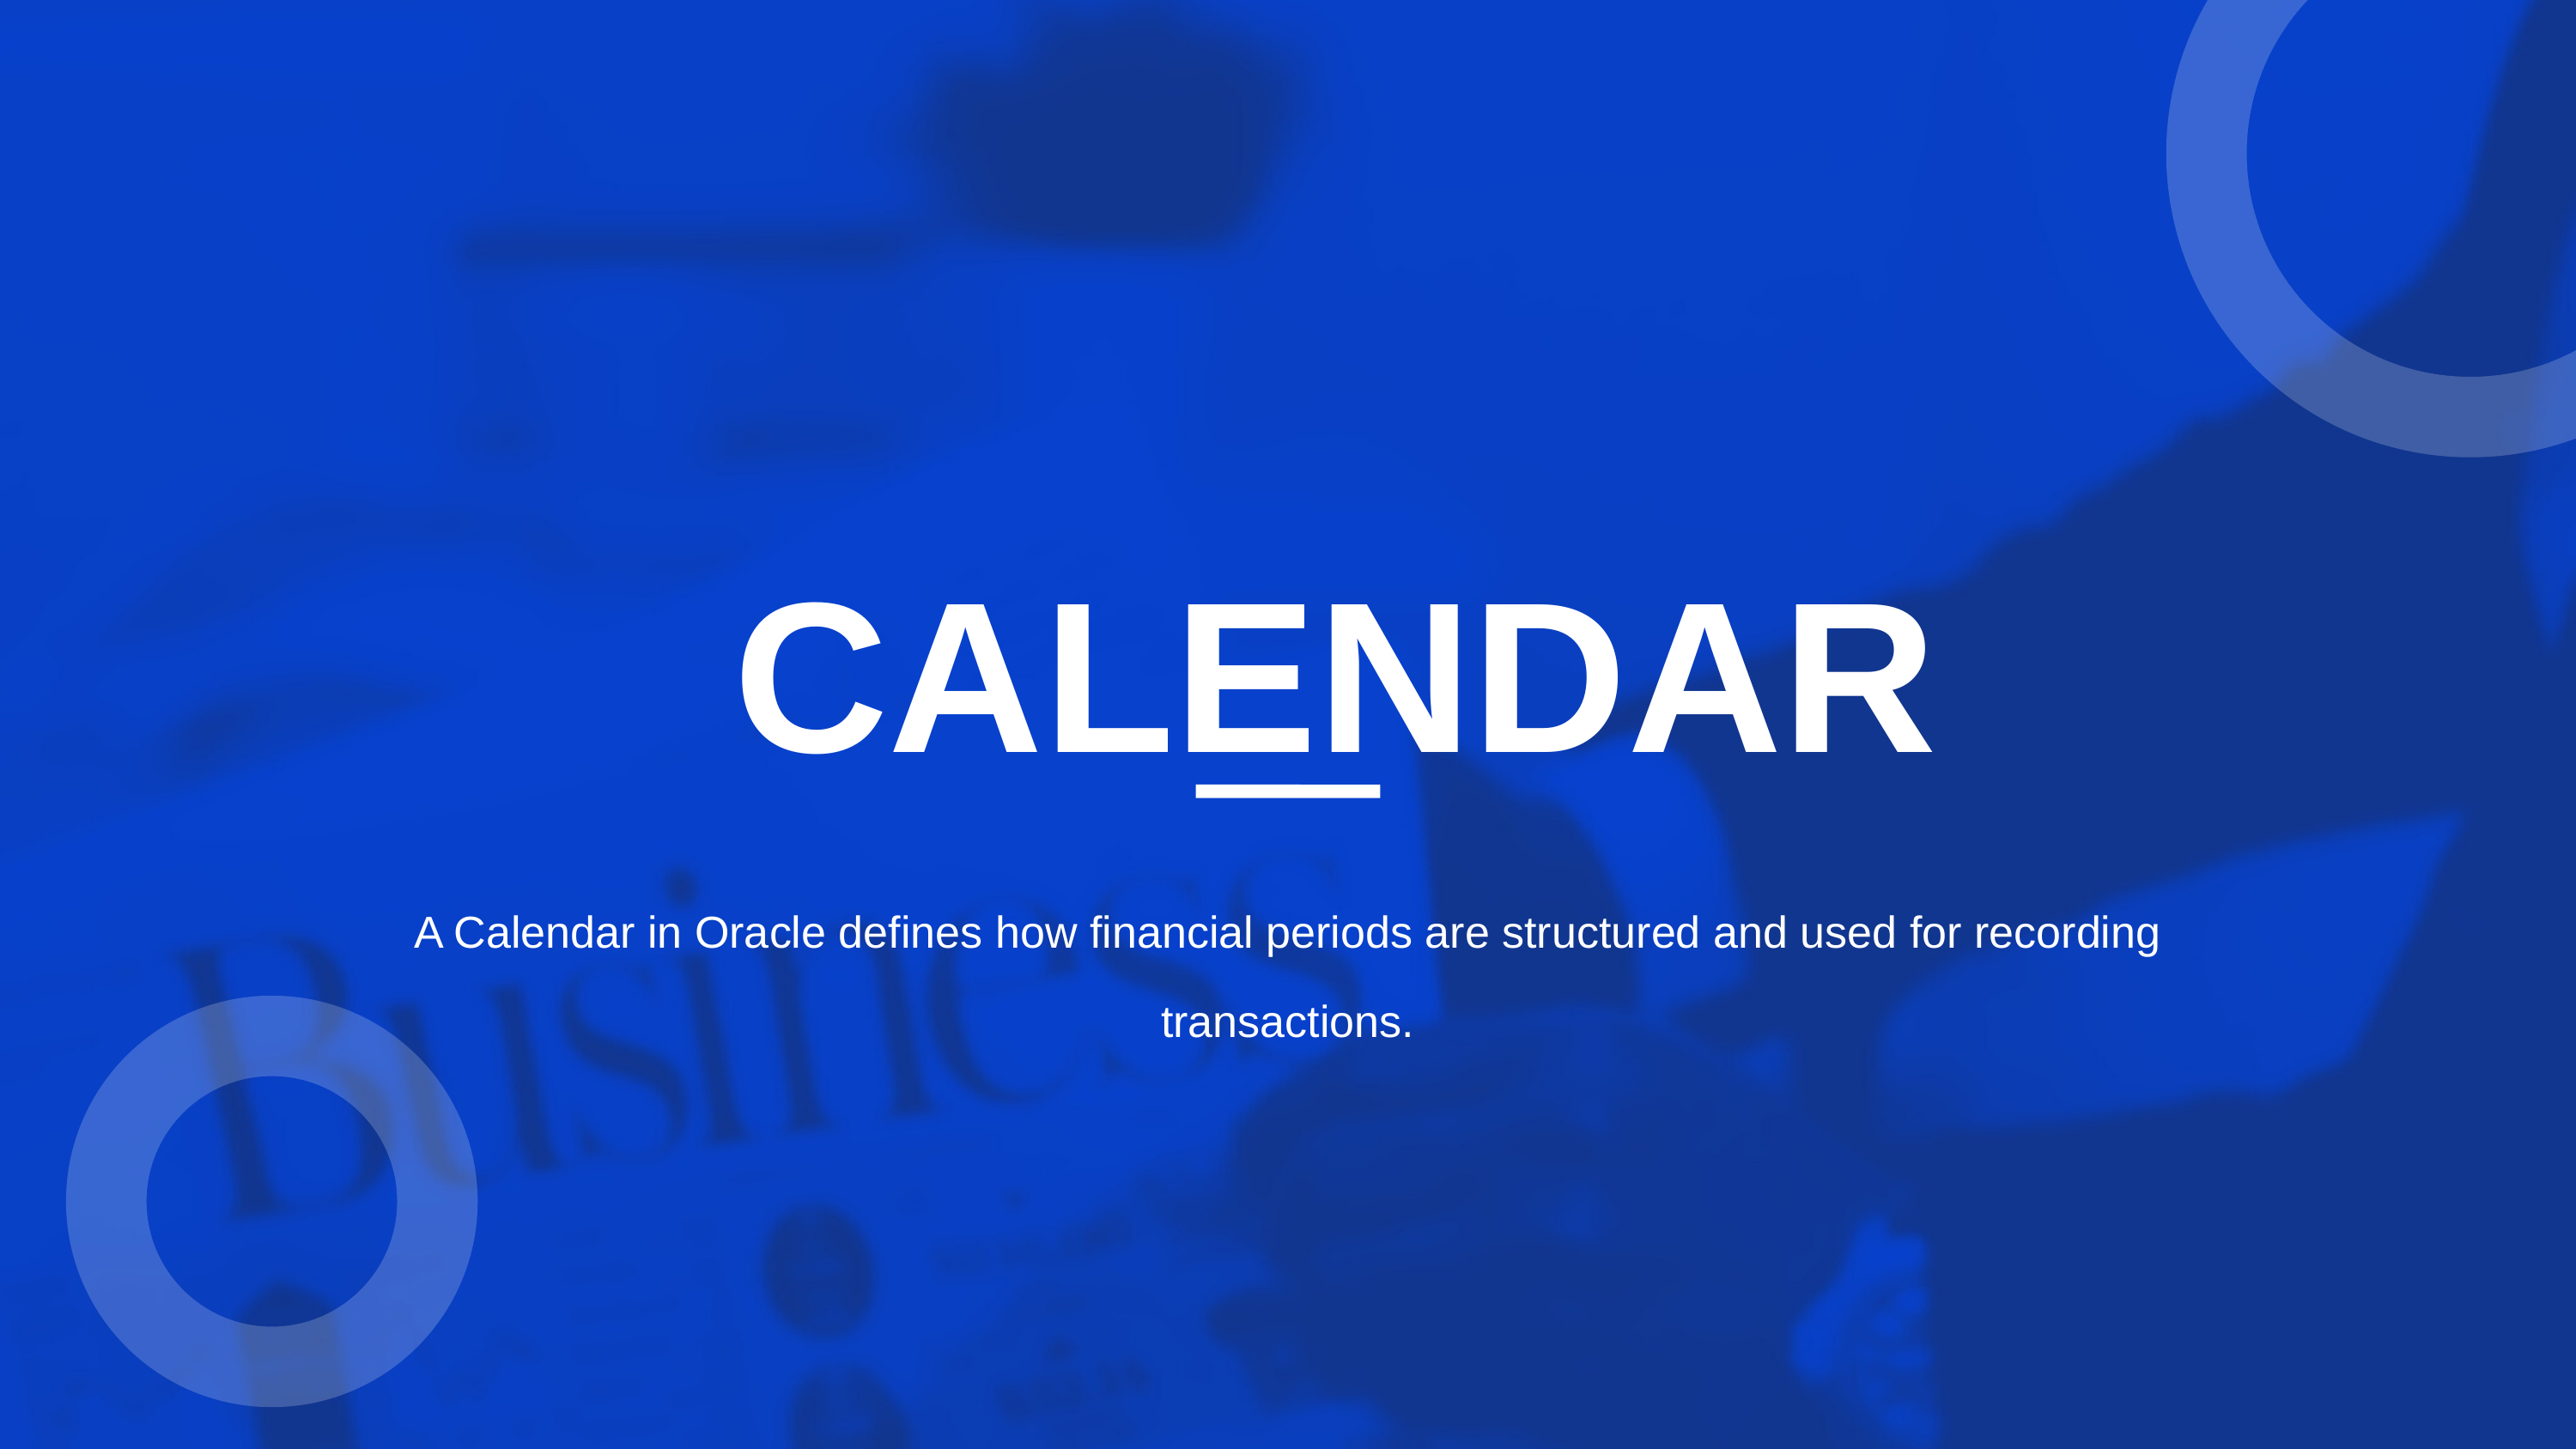

CALENDAR

A Calendar in Oracle defines how financial periods are structured and used for recording transactions.